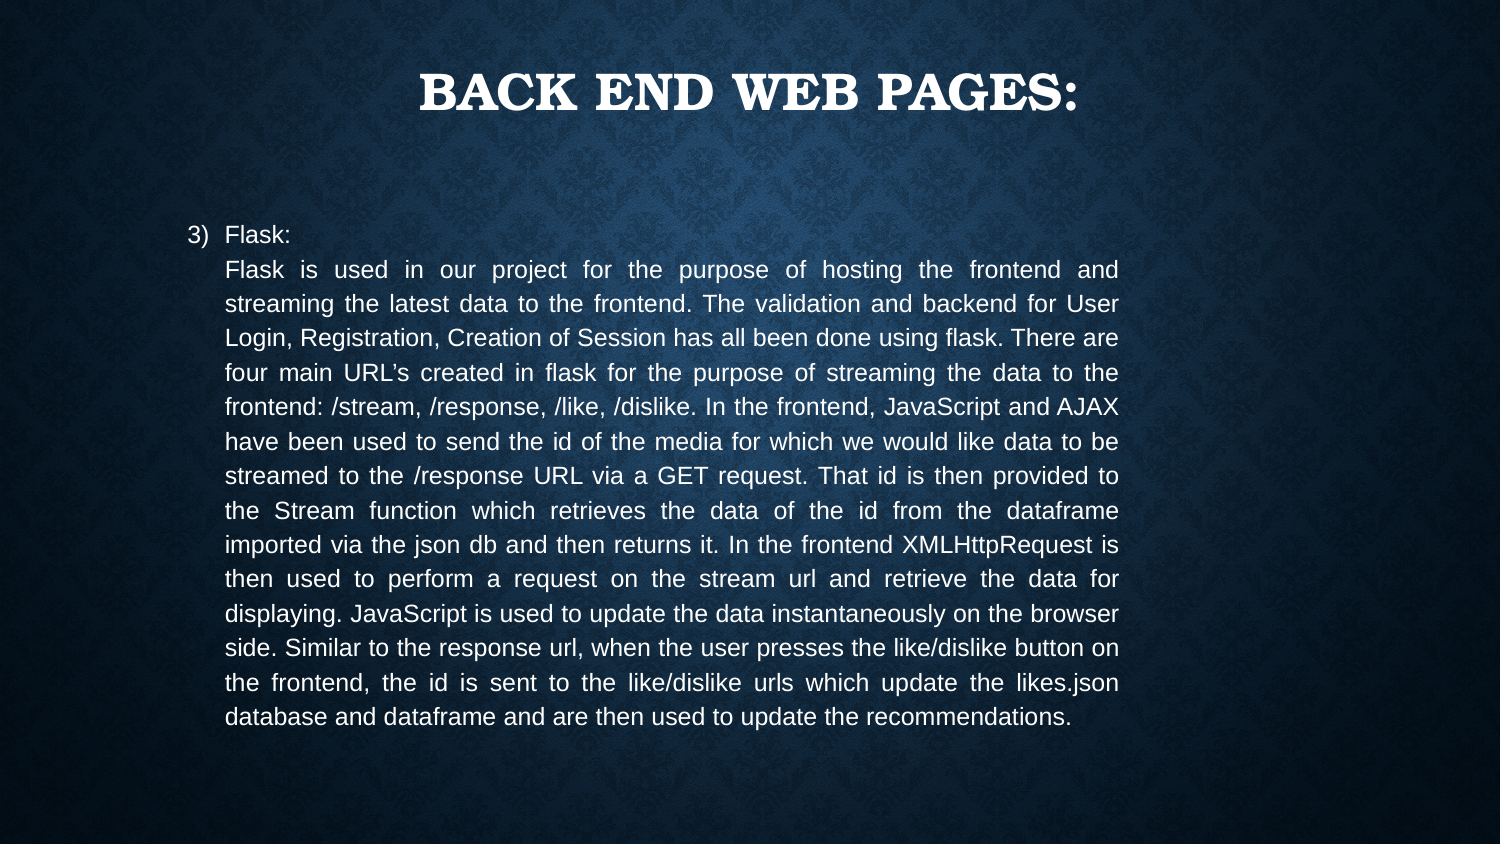

# BACK END WEB PAGES:

3)    Flask:
Flask is used in our project for the purpose of hosting the frontend and streaming the latest data to the frontend. The validation and backend for User Login, Registration, Creation of Session has all been done using flask. There are four main URL’s created in flask for the purpose of streaming the data to the frontend: /stream, /response, /like, /dislike. In the frontend, JavaScript and AJAX have been used to send the id of the media for which we would like data to be streamed to the /response URL via a GET request. That id is then provided to the Stream function which retrieves the data of the id from the dataframe imported via the json db and then returns it. In the frontend XMLHttpRequest is then used to perform a request on the stream url and retrieve the data for displaying. JavaScript is used to update the data instantaneously on the browser side. Similar to the response url, when the user presses the like/dislike button on the frontend, the id is sent to the like/dislike urls which update the likes.json database and dataframe and are then used to update the recommendations.